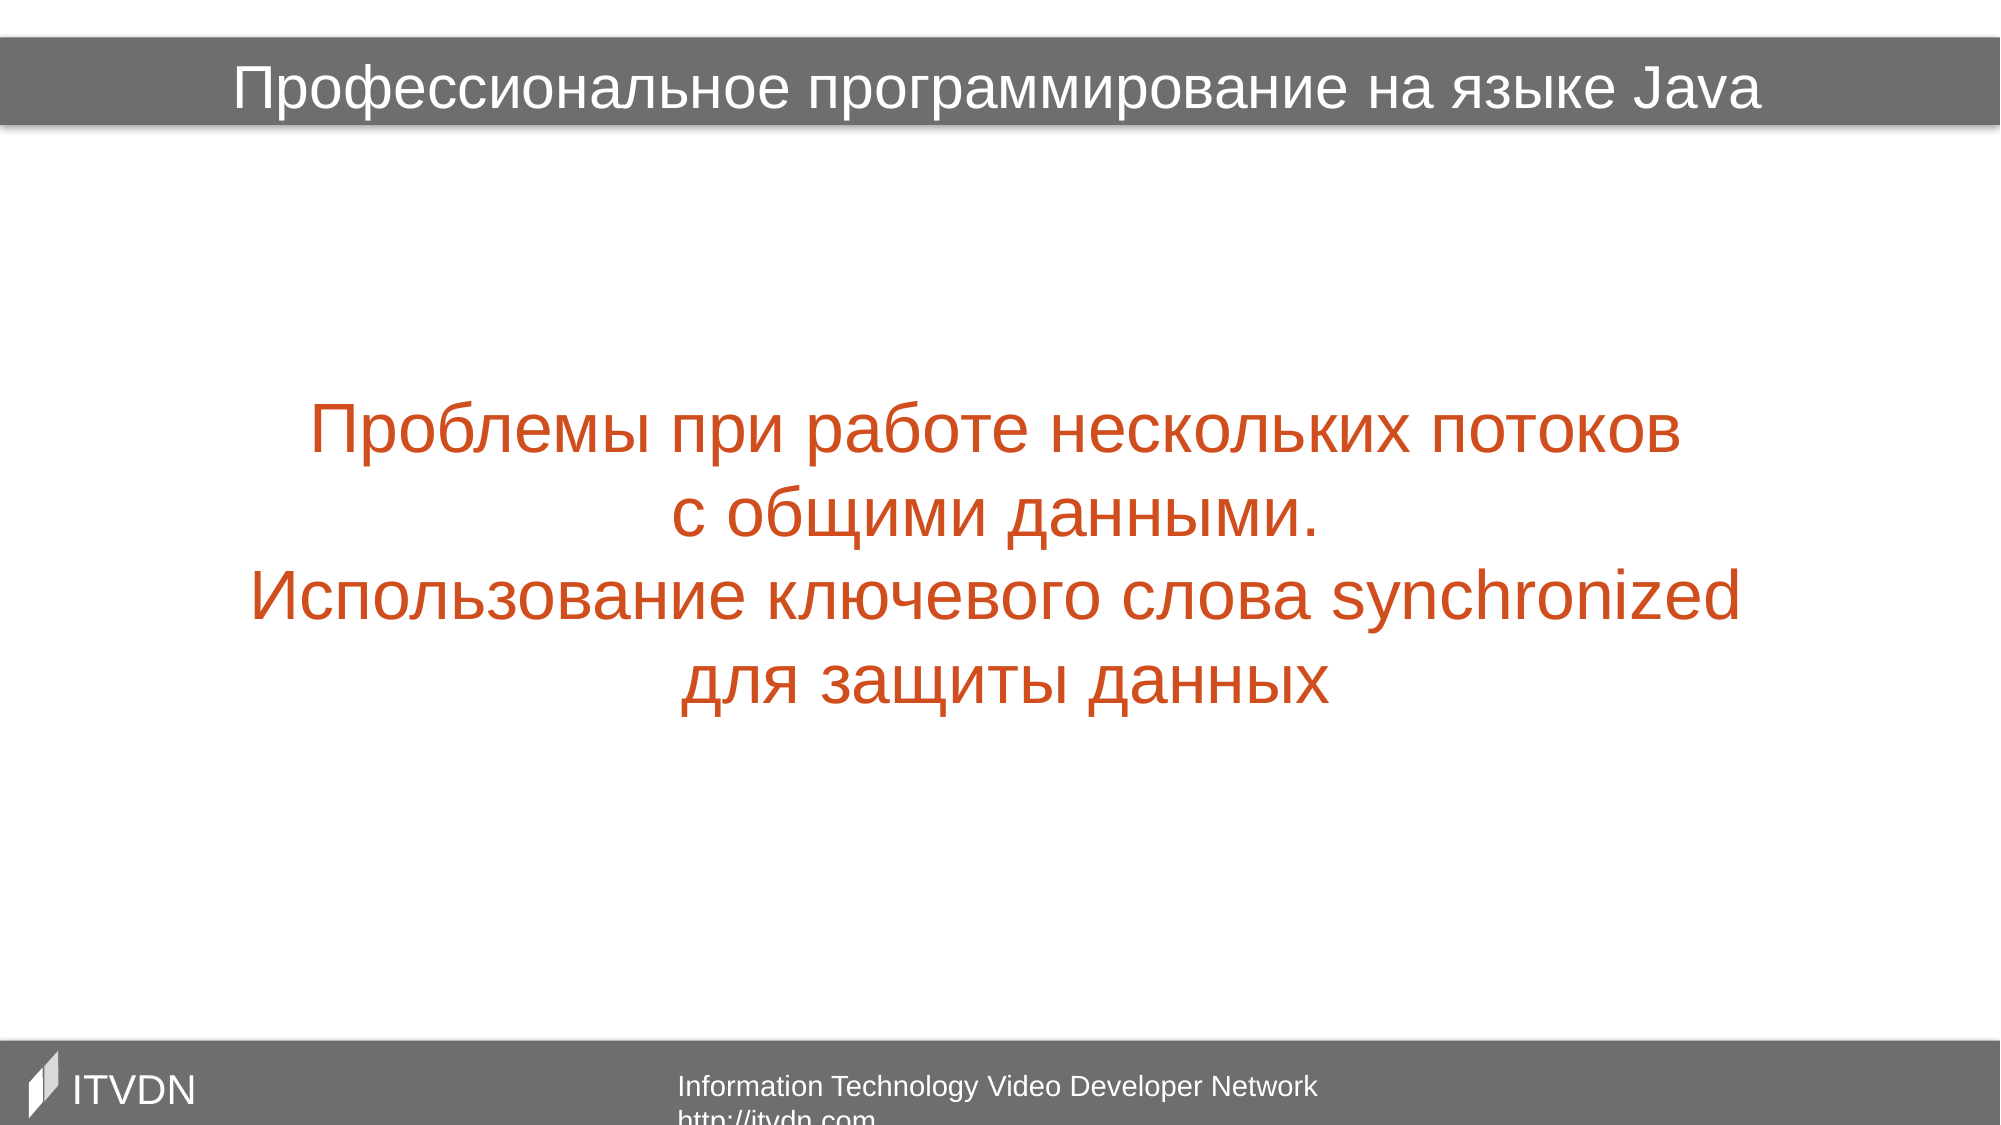

Профессиональное программирование на языке Java
Проблемы при работе нескольких потоков
с общими данными.
Использование ключевого слова synchronized
для защиты данных

ITVDN
Information Technology Video Developer Network                                                       http://itvdn.com